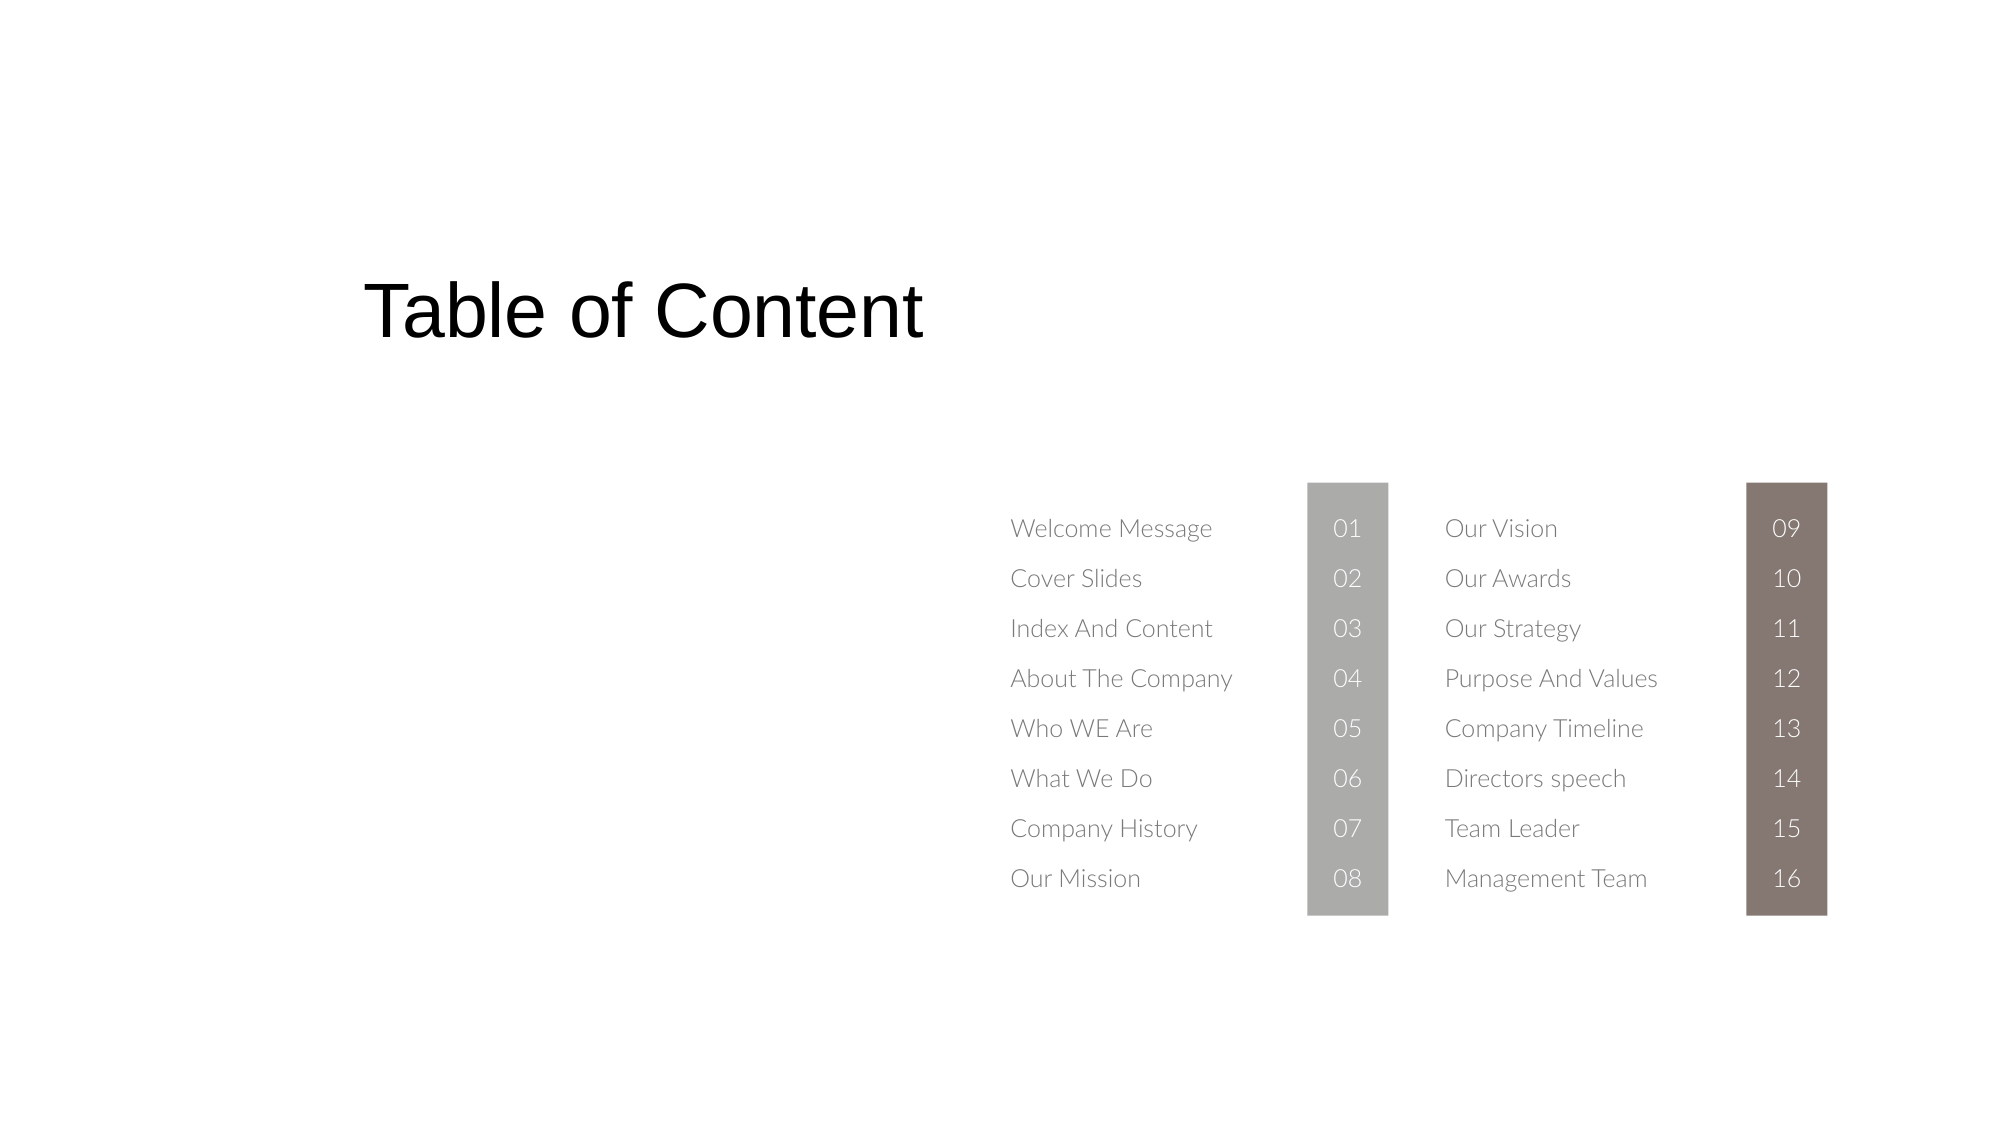

Table of Content

01
02
03
04
05
06
07
08

09
10
11
12
13
14
15
16
Welcome Message
Cover Slides
Index And Content
About The Company
Who WE Are
What We Do
Company History
Our Mission
Our Vision
Our Awards
Our Strategy
Purpose And Values
Company Timeline
Directors speech
Team Leader
Management Team